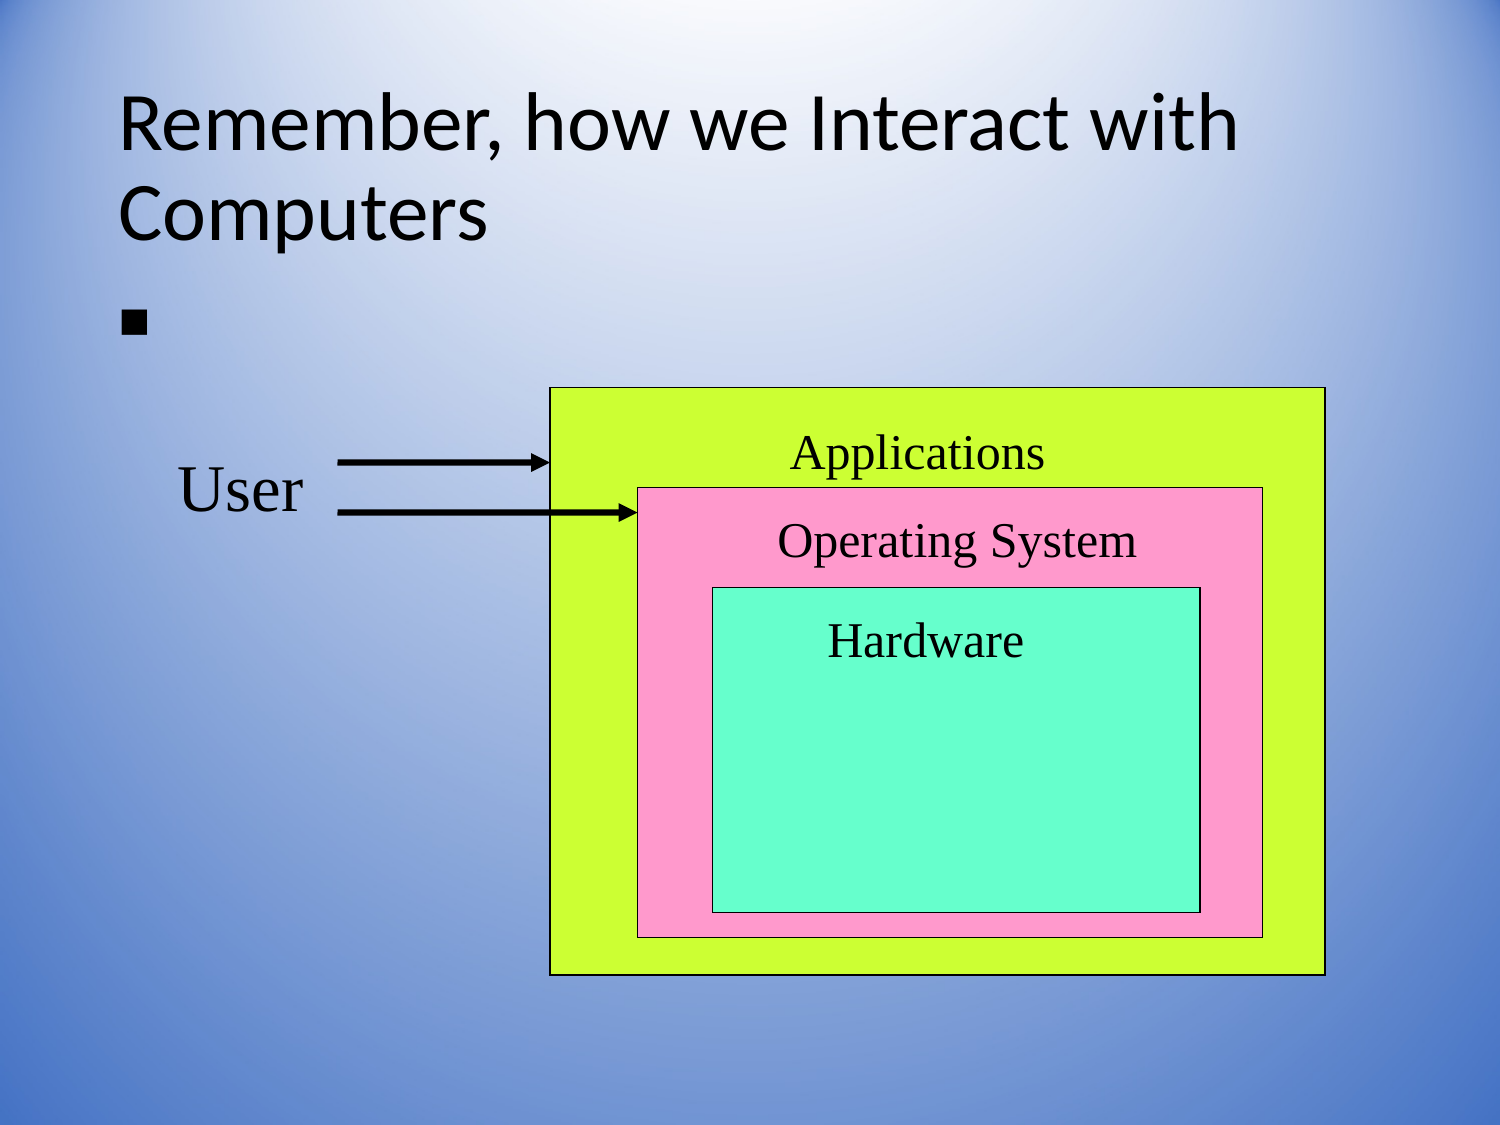

# Remember, how we Interact with Computers

Applications
User

Operating System

Hardware